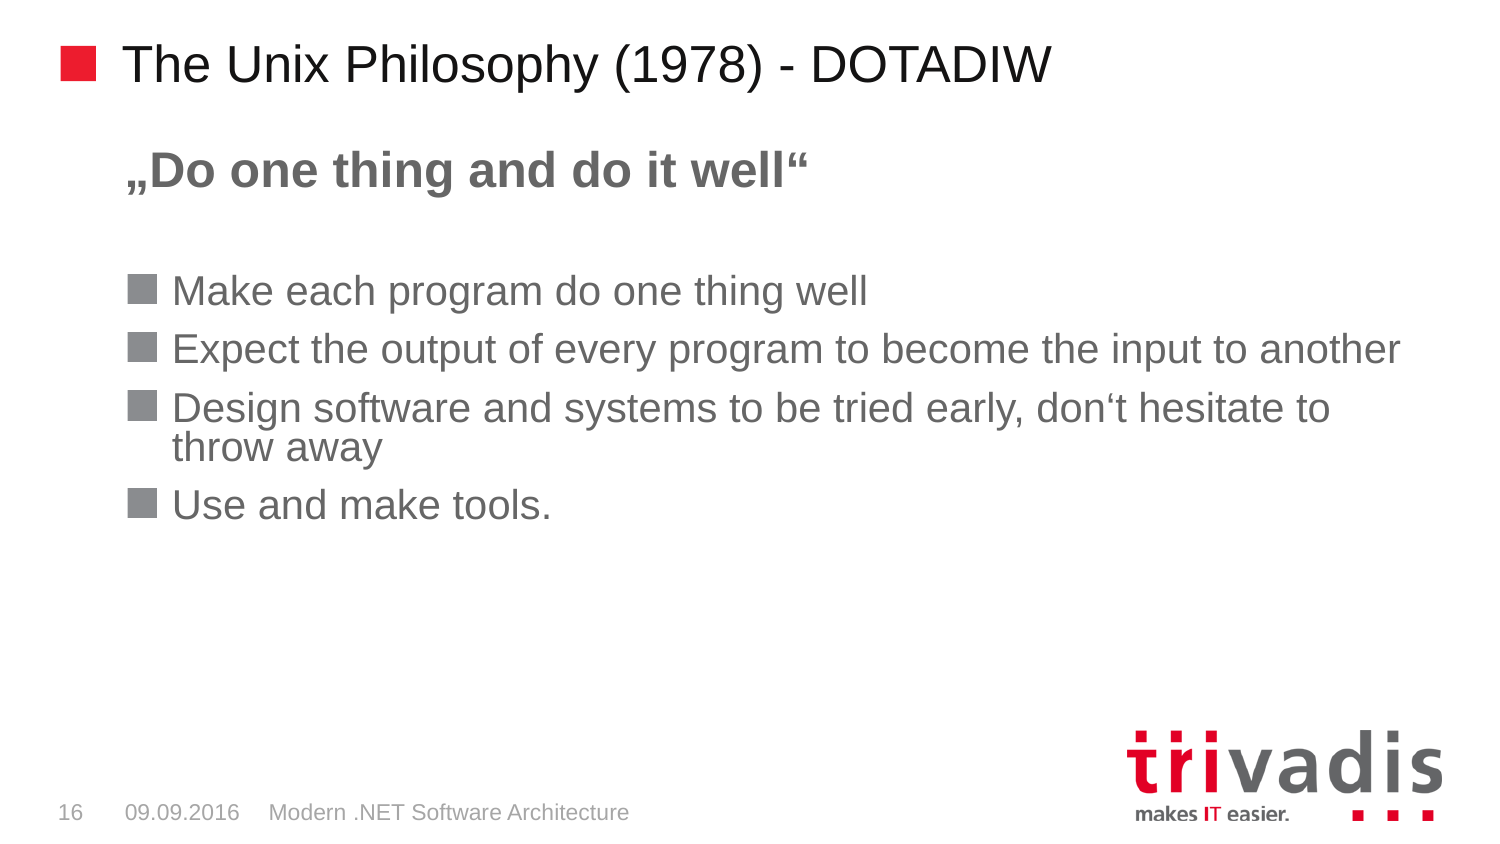

# The Unix Philosophy (1978) - DOTADIW
„Do one thing and do it well“
Make each program do one thing well
Expect the output of every program to become the input to another
Design software and systems to be tried early, don‘t hesitate to throw away
Use and make tools.
16
09.09.2016
Modern .NET Software Architecture